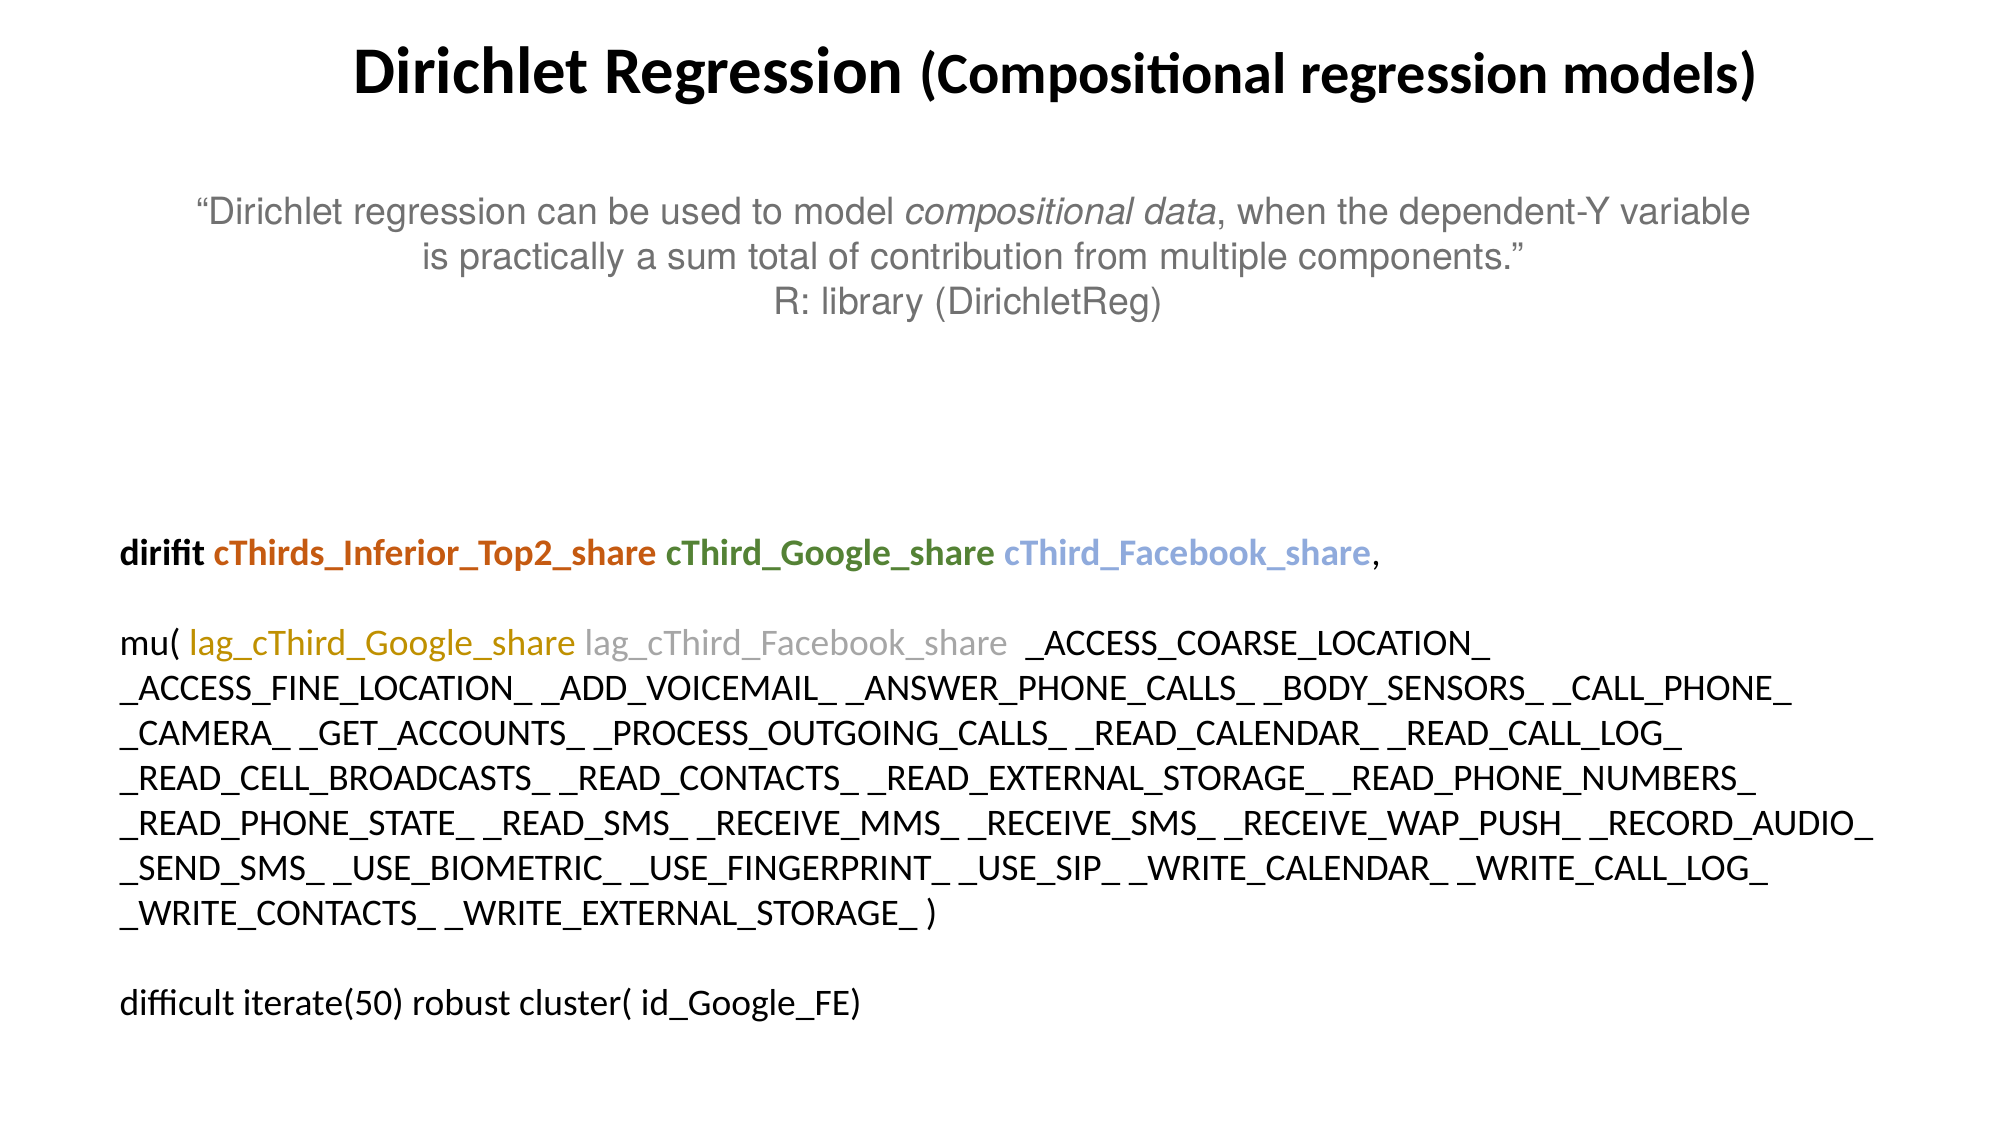

Dirichlet Regression (Compositional regression models)
“Dirichlet regression can be used to model compositional data, when the dependent-Y variable is practically a sum total of contribution from multiple components.”
R: library (DirichletReg)
dirifit cThirds_Inferior_Top2_share cThird_Google_share cThird_Facebook_share,

mu( lag_cThird_Google_share lag_cThird_Facebook_share  _ACCESS_COARSE_LOCATION_ _ACCESS_FINE_LOCATION_ _ADD_VOICEMAIL_ _ANSWER_PHONE_CALLS_ _BODY_SENSORS_ _CALL_PHONE_ _CAMERA_ _GET_ACCOUNTS_ _PROCESS_OUTGOING_CALLS_ _READ_CALENDAR_ _READ_CALL_LOG_ _READ_CELL_BROADCASTS_ _READ_CONTACTS_ _READ_EXTERNAL_STORAGE_ _READ_PHONE_NUMBERS_ _READ_PHONE_STATE_ _READ_SMS_ _RECEIVE_MMS_ _RECEIVE_SMS_ _RECEIVE_WAP_PUSH_ _RECORD_AUDIO_ _SEND_SMS_ _USE_BIOMETRIC_ _USE_FINGERPRINT_ _USE_SIP_ _WRITE_CALENDAR_ _WRITE_CALL_LOG_ _WRITE_CONTACTS_ _WRITE_EXTERNAL_STORAGE_ )

difficult iterate(50) robust cluster( id_Google_FE)